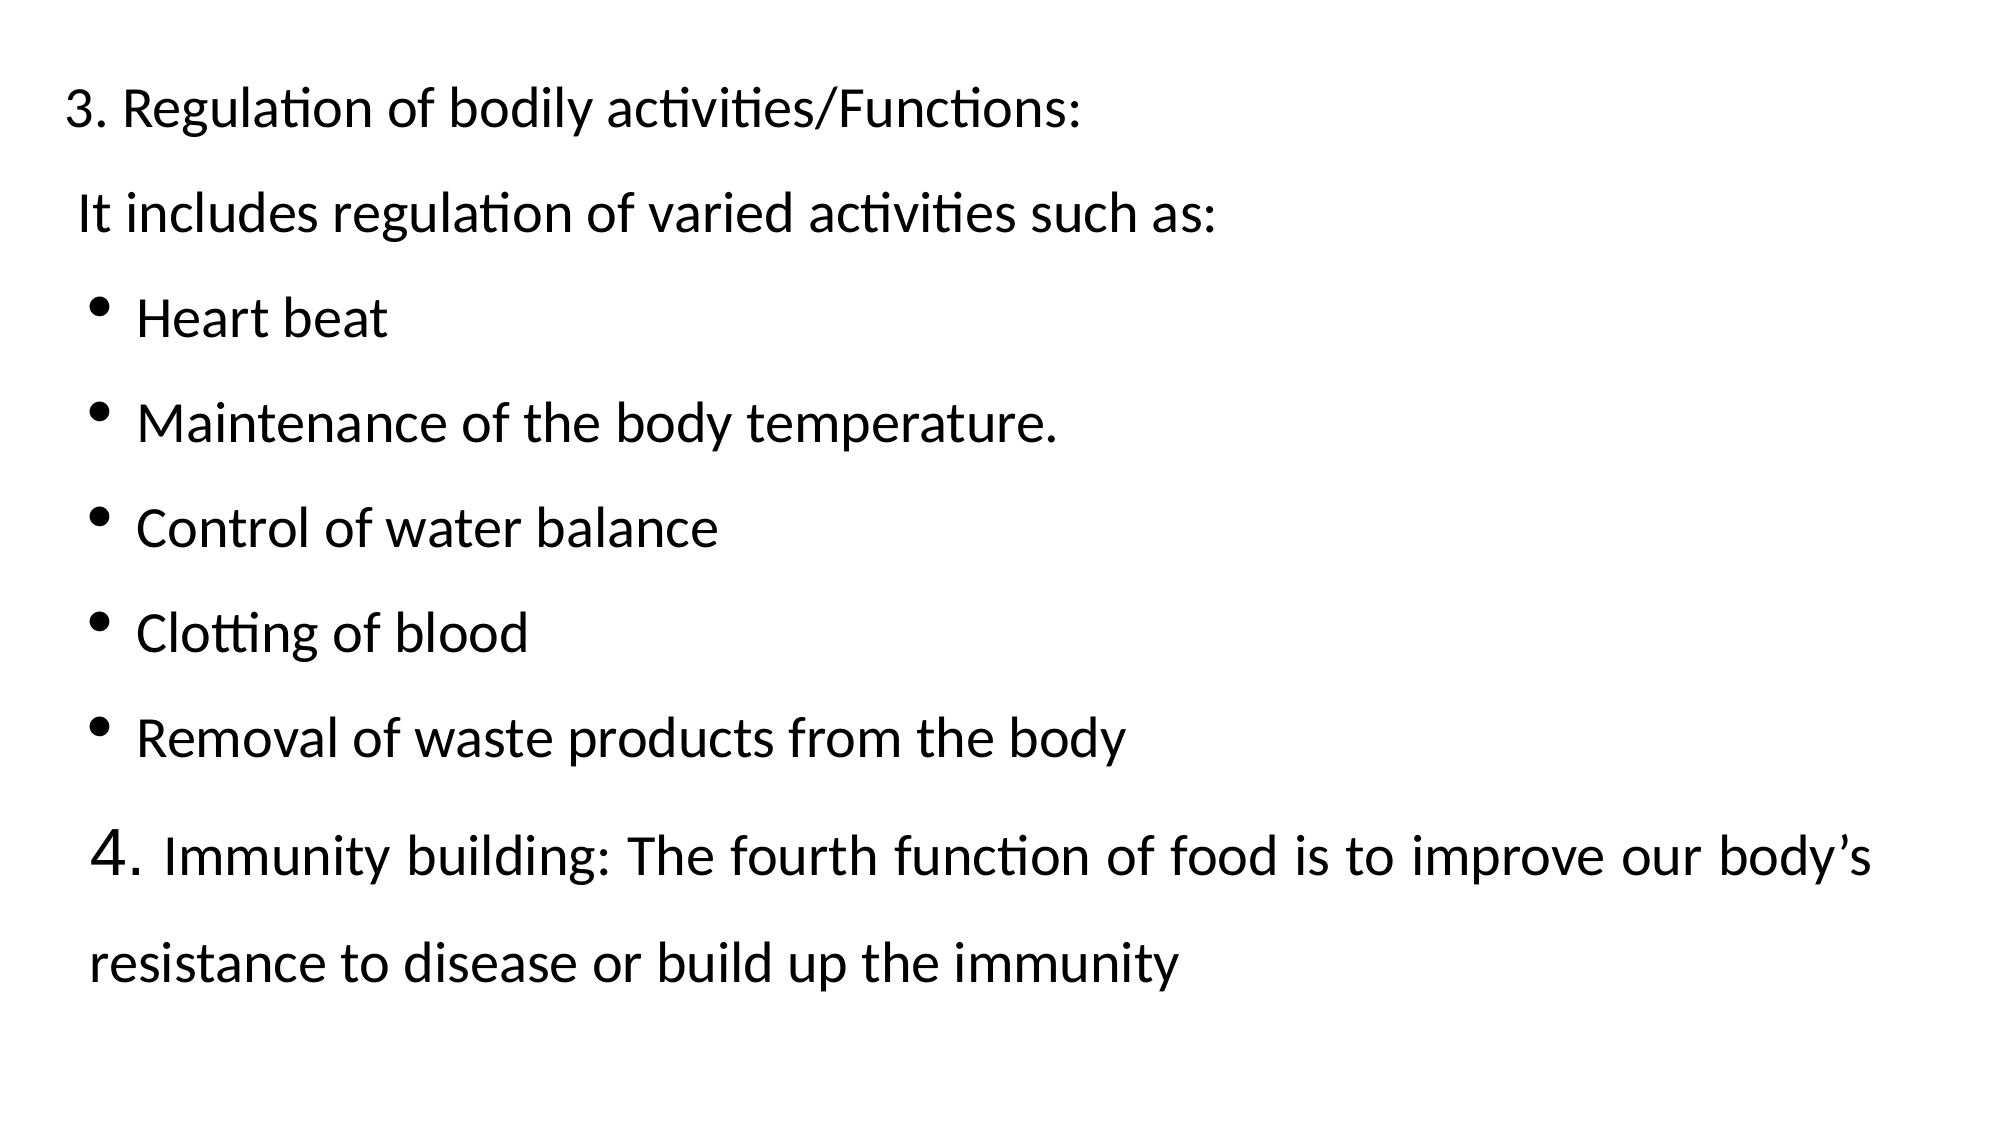

3. Regulation of bodily activities/Functions:
 It includes regulation of varied activities such as:
Heart beat
Maintenance of the body temperature.
Control of water balance
Clotting of blood
Removal of waste products from the body
4. Immunity building: The fourth function of food is to improve our body’s resistance to disease or build up the immunity